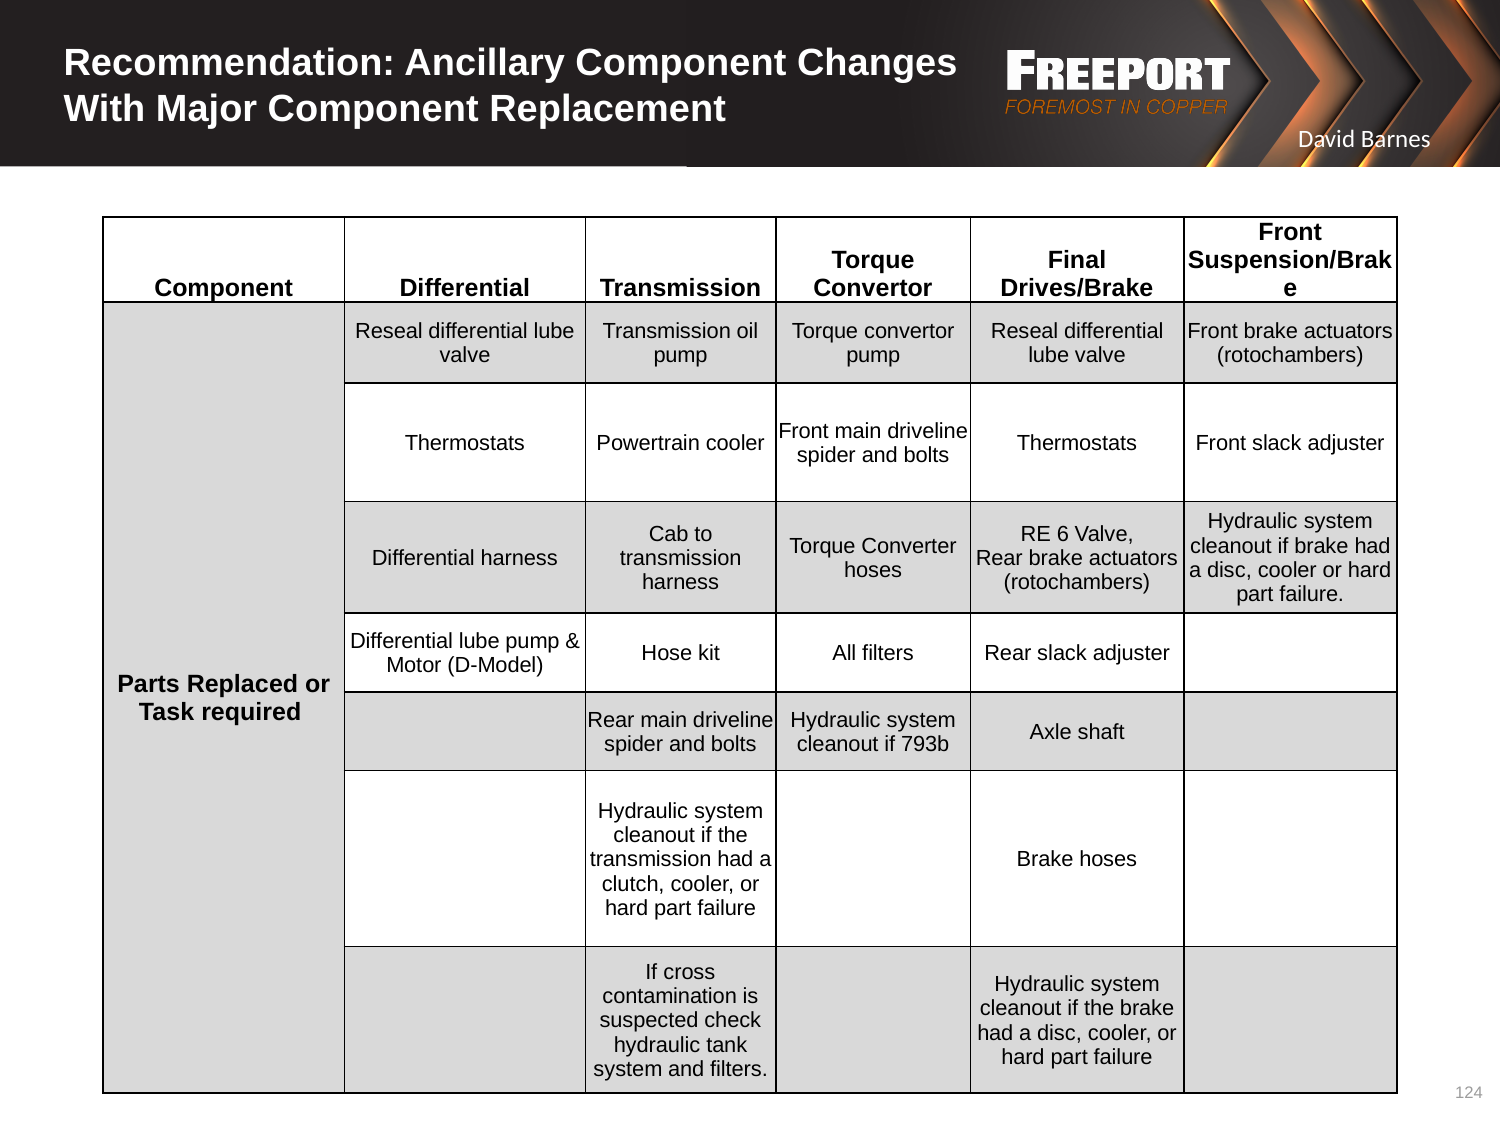

# Recommendation: Ancillary Component Changes With Major Component Replacement
David Barnes
| Component | Differential | Transmission | Torque Convertor | Final Drives/Brake | Front Suspension/Brake |
| --- | --- | --- | --- | --- | --- |
| Parts Replaced or Task required | Reseal differential lube valve | Transmission oil pump | Torque convertor pump | Reseal differential lube valve | Front brake actuators (rotochambers) |
|  | Thermostats | Powertrain cooler | Front main driveline spider and bolts | Thermostats | Front slack adjuster |
|  | Differential harness | Cab to transmission harness | Torque Converter hoses | RE 6 Valve, Rear brake actuators (rotochambers) | Hydraulic system cleanout if brake had a disc, cooler or hard part failure. |
|  | Differential lube pump & Motor (D-Model) | Hose kit | All filters | Rear slack adjuster |  |
|  |  | Rear main driveline spider and bolts | Hydraulic system cleanout if 793b | Axle shaft |  |
|  |  | Hydraulic system cleanout if the transmission had a clutch, cooler, or hard part failure |  | Brake hoses |  |
|  |  | If cross contamination is suspected check hydraulic tank system and filters. |  | Hydraulic system cleanout if the brake had a disc, cooler, or hard part failure |  |
124